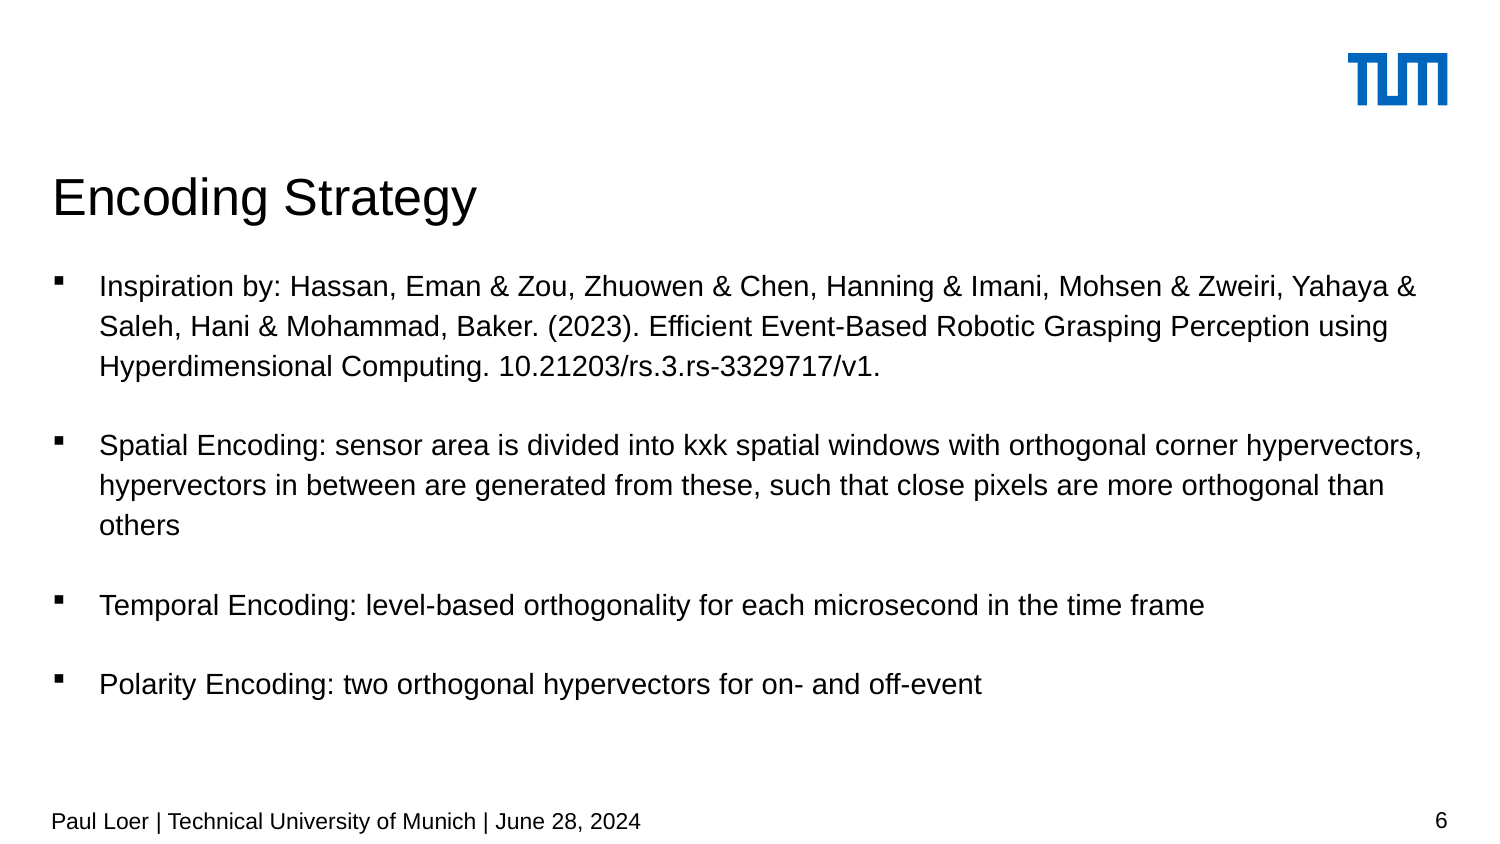

# Encoding Strategy
Inspiration by: Hassan, Eman & Zou, Zhuowen & Chen, Hanning & Imani, Mohsen & Zweiri, Yahaya & Saleh, Hani & Mohammad, Baker. (2023). Efficient Event-Based Robotic Grasping Perception using Hyperdimensional Computing. 10.21203/rs.3.rs-3329717/v1.

Spatial Encoding: sensor area is divided into kxk spatial windows with orthogonal corner hypervectors, hypervectors in between are generated from these, such that close pixels are more orthogonal than others

Temporal Encoding: level-based orthogonality for each microsecond in the time frame

Polarity Encoding: two orthogonal hypervectors for on- and off-event
Paul Loer | Technical University of Munich | June 28, 2024
6